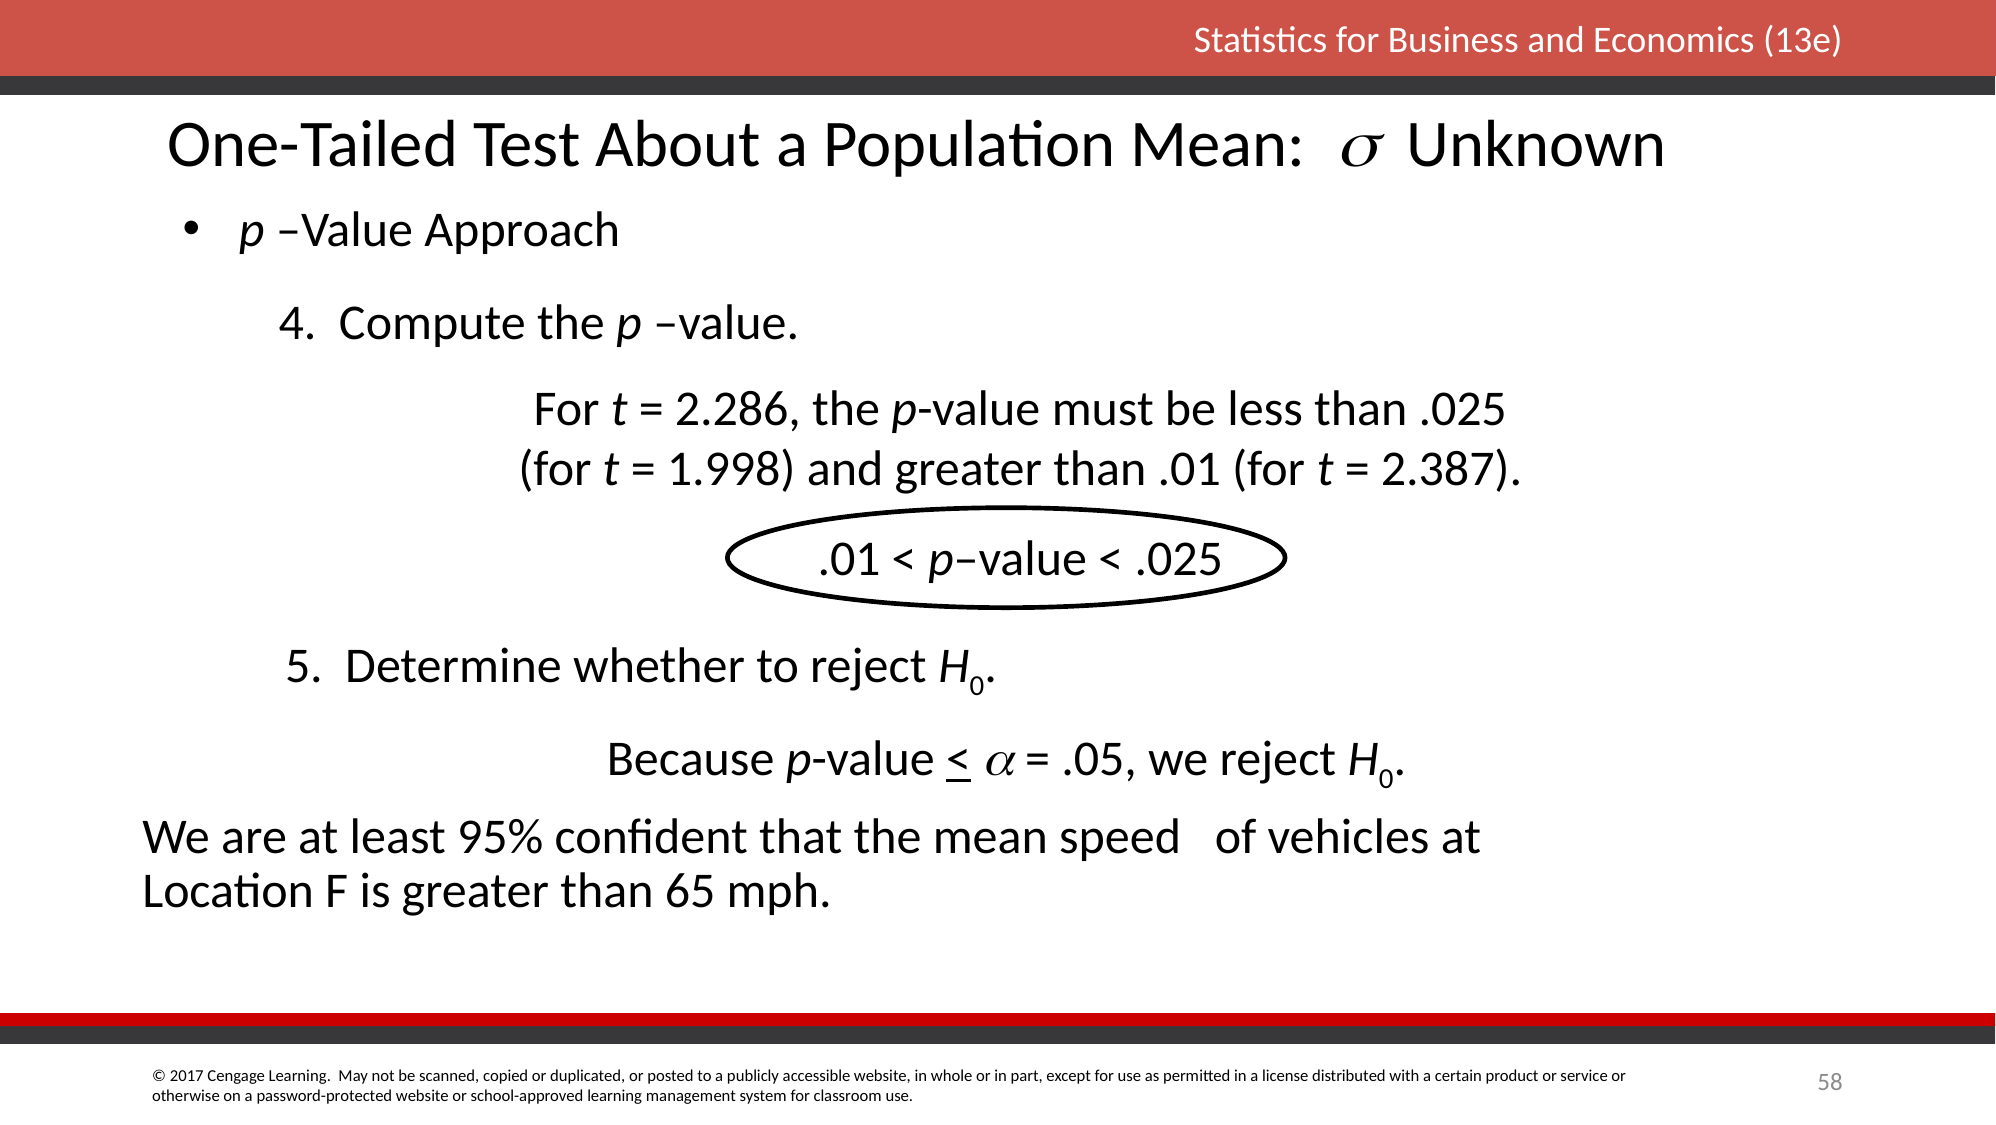

One-Tailed Test About a Population Mean:  σ  Unknown
p –Value Approach
4.  Compute the p –value.
For t = 2.286, the p-value must be less than .025
(for t = 1.998) and greater than .01 (for t = 2.387).

.01 < p–value < .025

5.  Determine whether to reject H0.
Because p-value < α = .05, we reject H0.
We are at least 95% confident that the mean speed   of vehicles at Location F is greater than 65 mph.
58